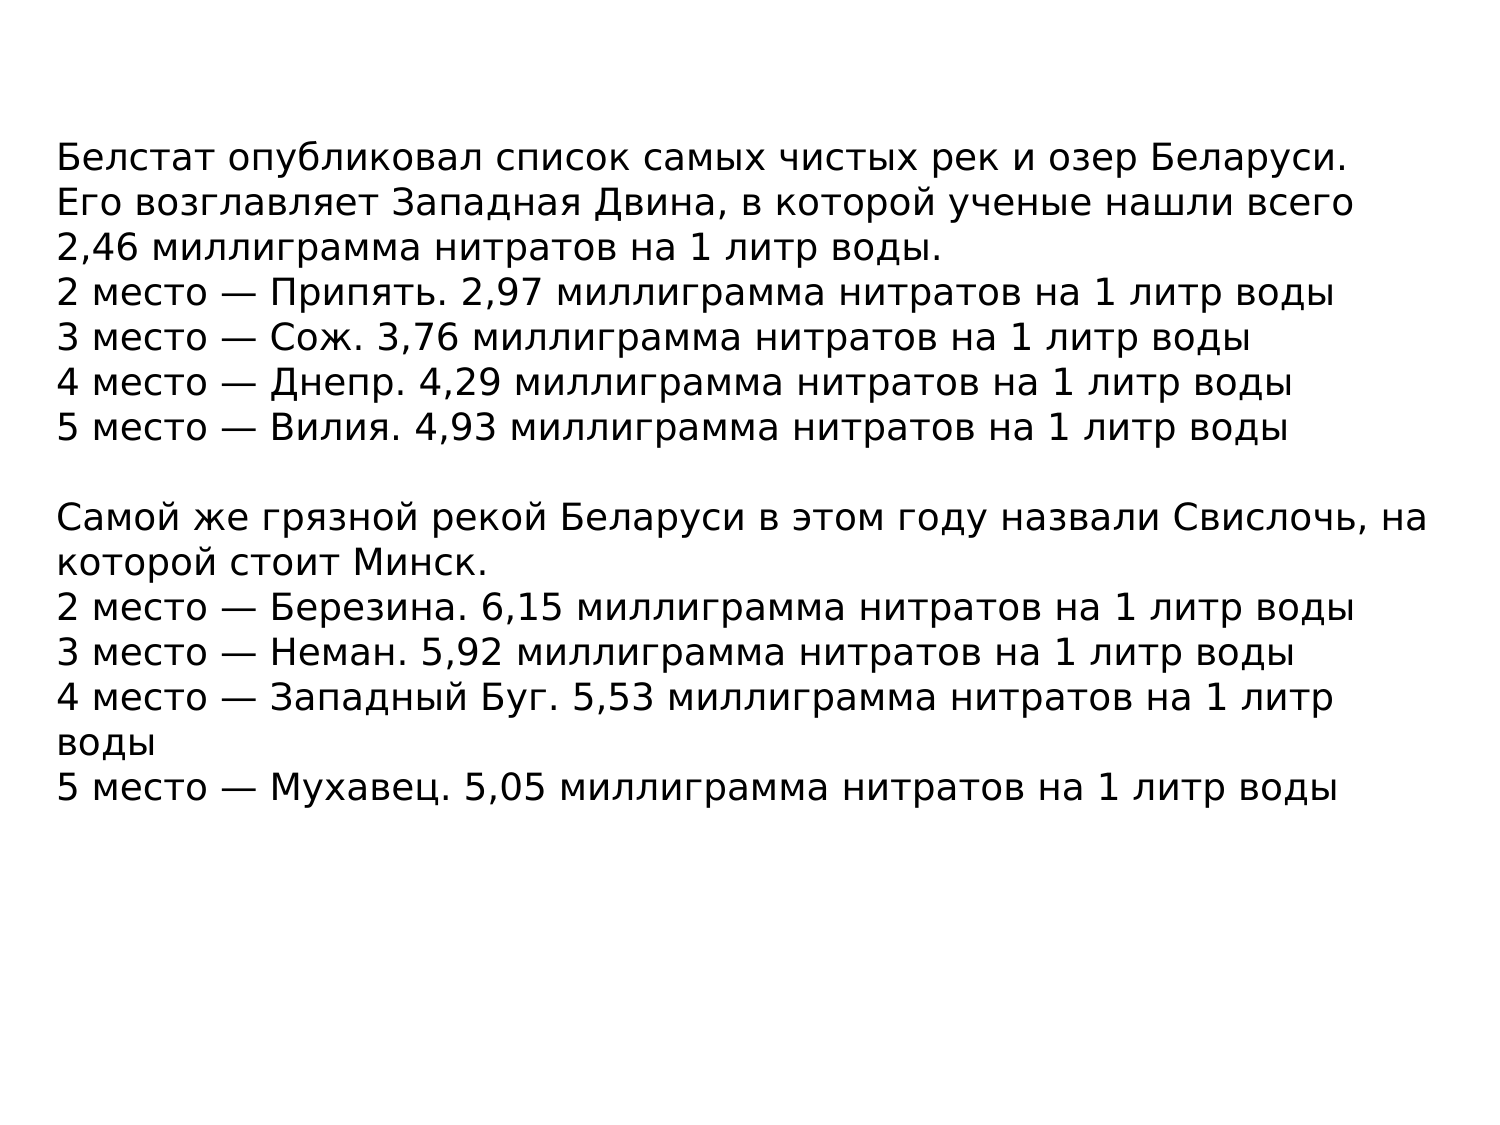

Белстат опубликовал список самых чистых рек и озер Беларуси.
Его возглавляет Западная Двина, в которой ученые нашли всего 2,46 миллиграмма нитратов на 1 литр воды.
2 место — Припять. 2,97 миллиграмма нитратов на 1 литр воды
3 место — Сож. 3,76 миллиграмма нитратов на 1 литр воды
4 место — Днепр. 4,29 миллиграмма нитратов на 1 литр воды
5 место — Вилия. 4,93 миллиграмма нитратов на 1 литр воды

Самой же грязной рекой Беларуси в этом году назвали Свислочь, на которой стоит Минск.
2 место — Березина. 6,15 миллиграмма нитратов на 1 литр воды
3 место — Неман. 5,92 миллиграмма нитратов на 1 литр воды
4 место — Западный Буг. 5,53 миллиграмма нитратов на 1 литр воды
5 место — Мухавец. 5,05 миллиграмма нитратов на 1 литр воды